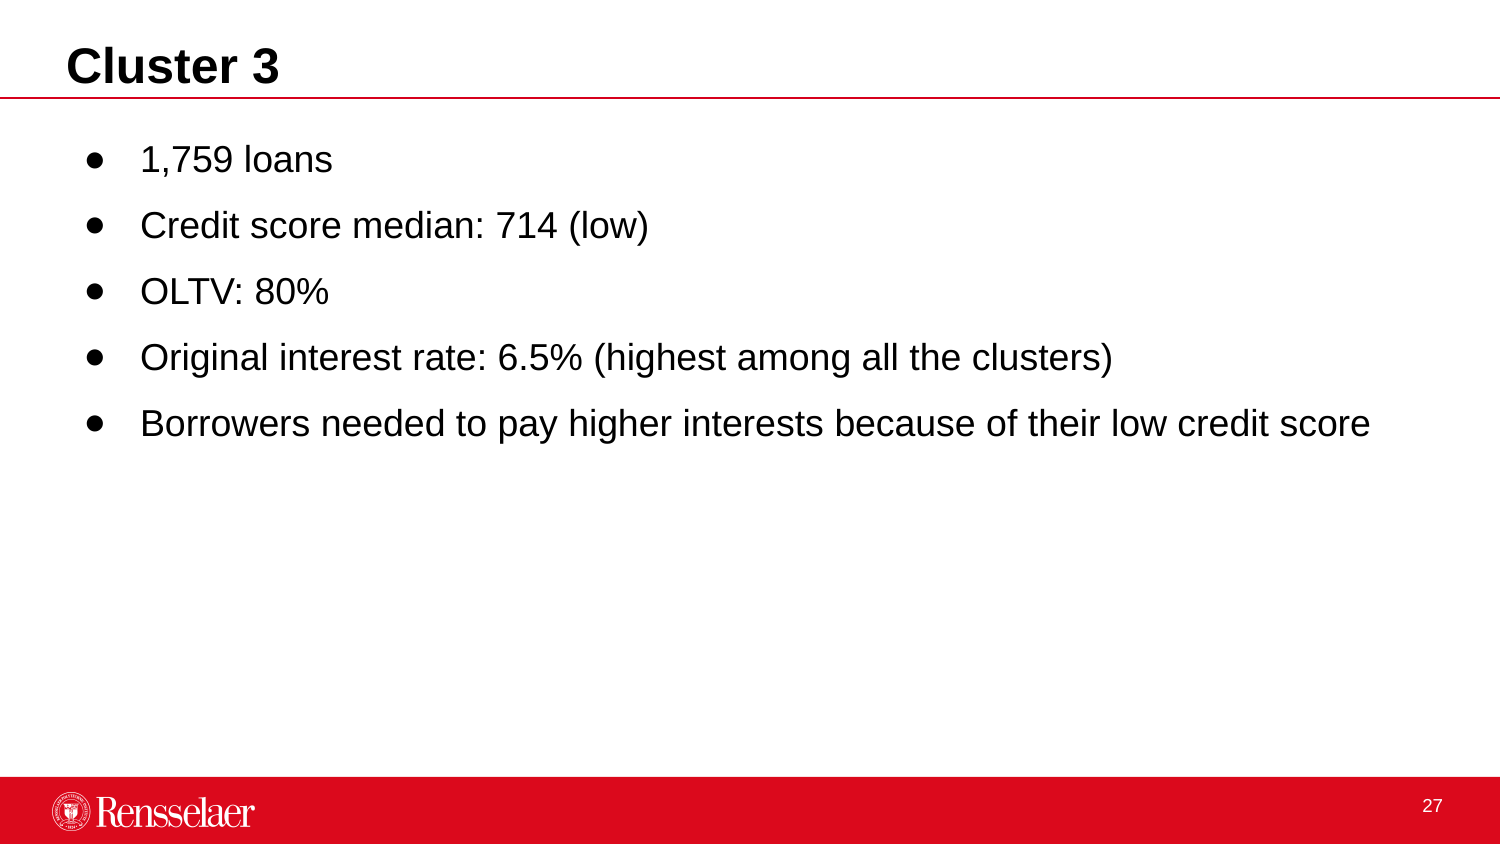

# Cluster 3
1,759 loans
Credit score median: 714 (low)
OLTV: 80%
Original interest rate: 6.5% (highest among all the clusters)
Borrowers needed to pay higher interests because of their low credit score